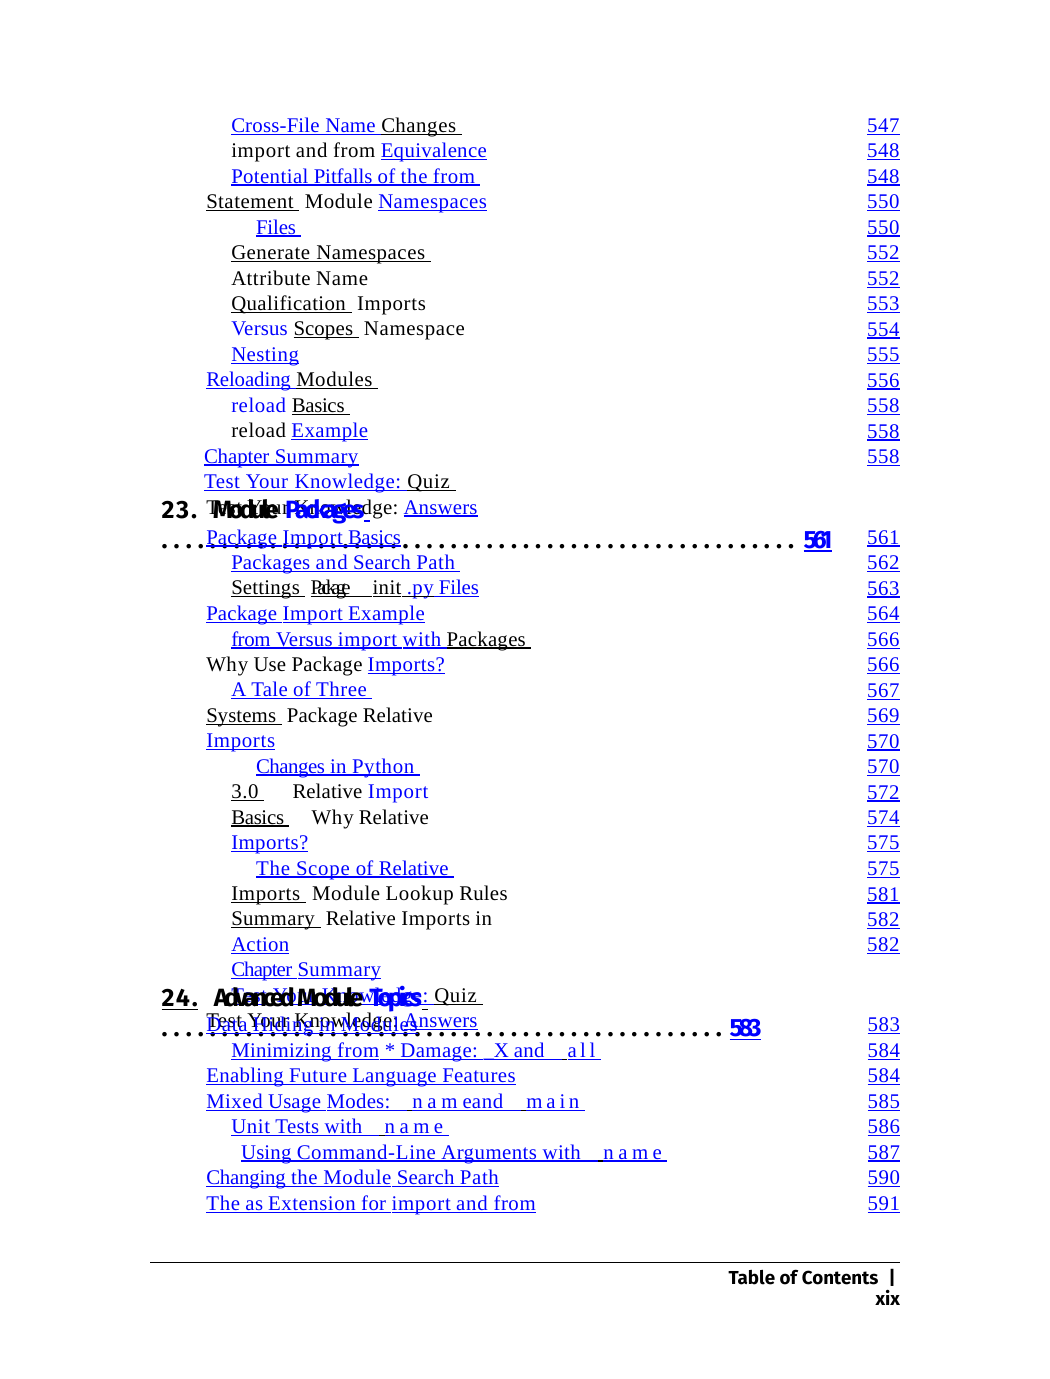

Cross-File Name Changes  import and from Equivalence
Potential Pitfalls of the from Statement  Module Namespaces
Files Generate Namespaces  Attribute Name Qualification  Imports Versus Scopes  Namespace Nesting
Reloading Modules  reload Basics  reload Example
Chapter Summary
Test Your Knowledge: Quiz  Test Your Knowledge: Answers
547
548
548
550
550
552
552
553
554
555
556
558
558
558
23.  Module Packages . . . . . . . . . . . . . . . . . . . . . . . . . . . . . . . . . . . . . . . . . . . . . . . . . . . . . 561
Package Import Basics
Packages and Search Path Settings  Package     init .py Files
Package Import Example
from Versus import with Packages  Why Use Package Imports?
A Tale of Three Systems  Package Relative Imports
Changes in Python 3.0  Relative Import Basics  Why Relative Imports?
The Scope of Relative Imports  Module Lookup Rules Summary  Relative Imports in Action
Chapter Summary
Test Your Knowledge: Quiz  Test Your Knowledge: Answers
561
562
563
564
566
566
567
569
570
570
572
574
575
575
581
582
582
24.  Advanced Module Topics . . . . . . . . . . . . . . . . . . . . . . . . . . . . . . . . . . . . . . . . . . . . . . . 583
| Data Hiding in Modules | 583 |
| --- | --- |
| Minimizing from \* Damage: \_X and all | 584 |
| Enabling Future Language Features | 584 |
| Mixed Usage Modes: name and main | 585 |
| Unit Tests with name | 586 |
| Using Command-Line Arguments with name | 587 |
| Changing the Module Search Path | 590 |
| The as Extension for import and from | 591 |
|  | Table of Contents | xix |